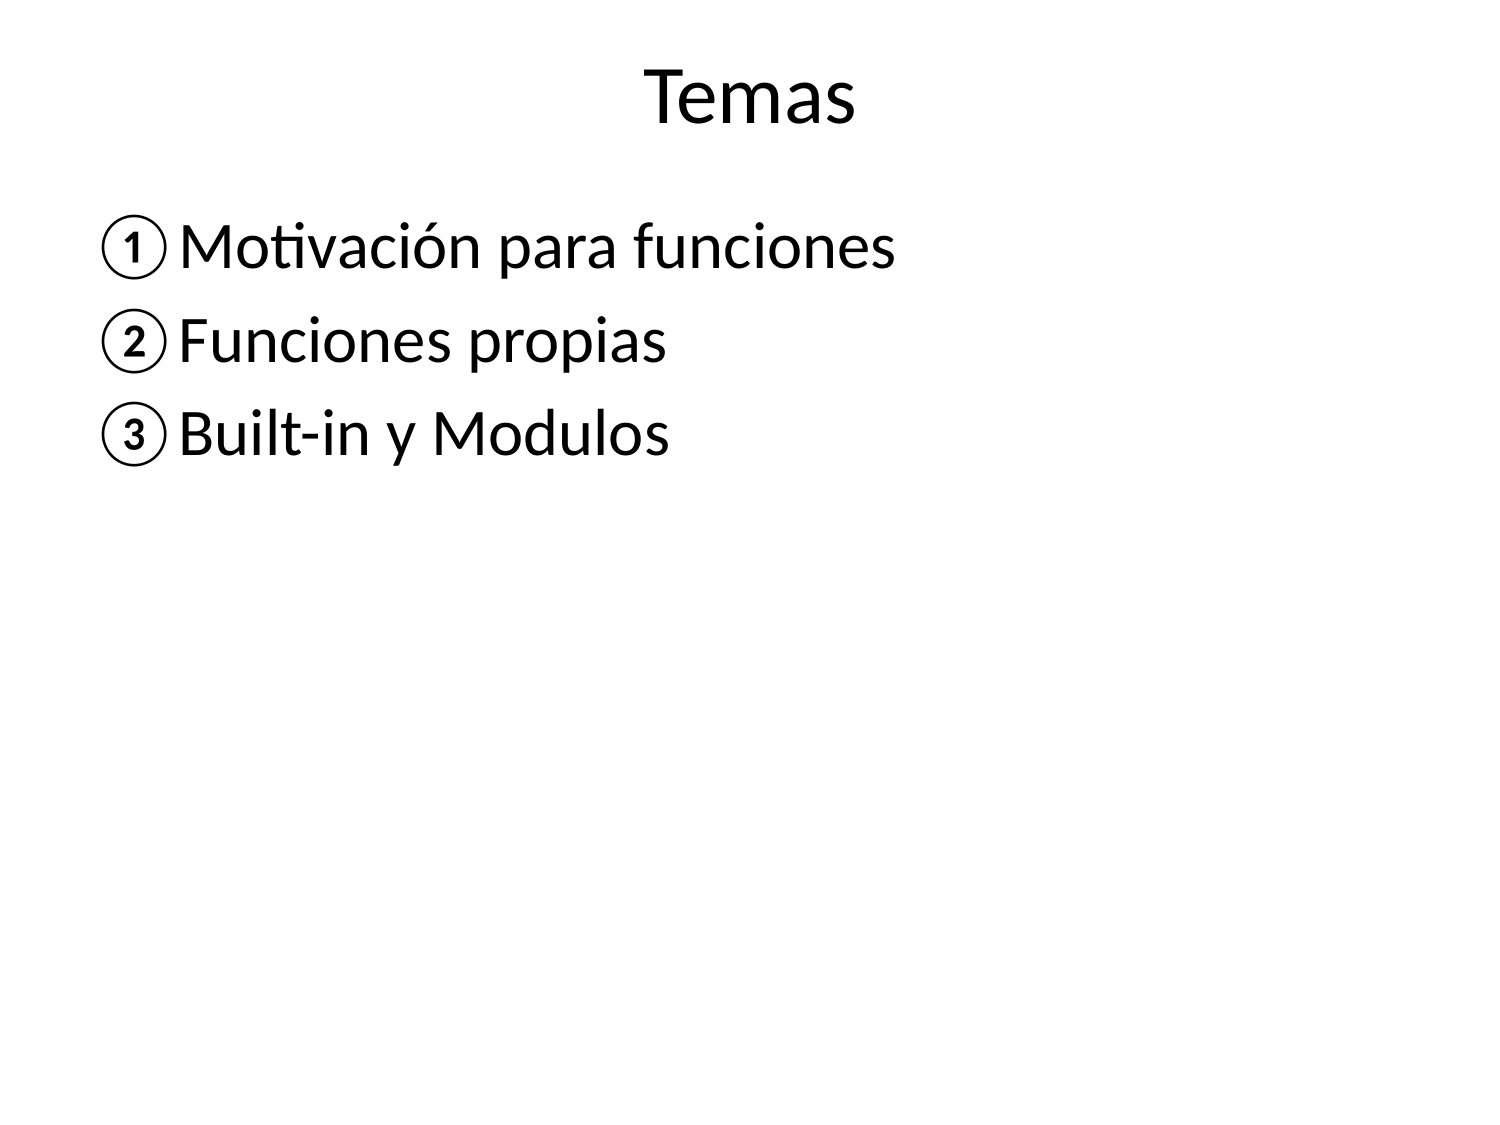

# Temas
Motivación para funciones
Funciones propias
Built-in y Modulos